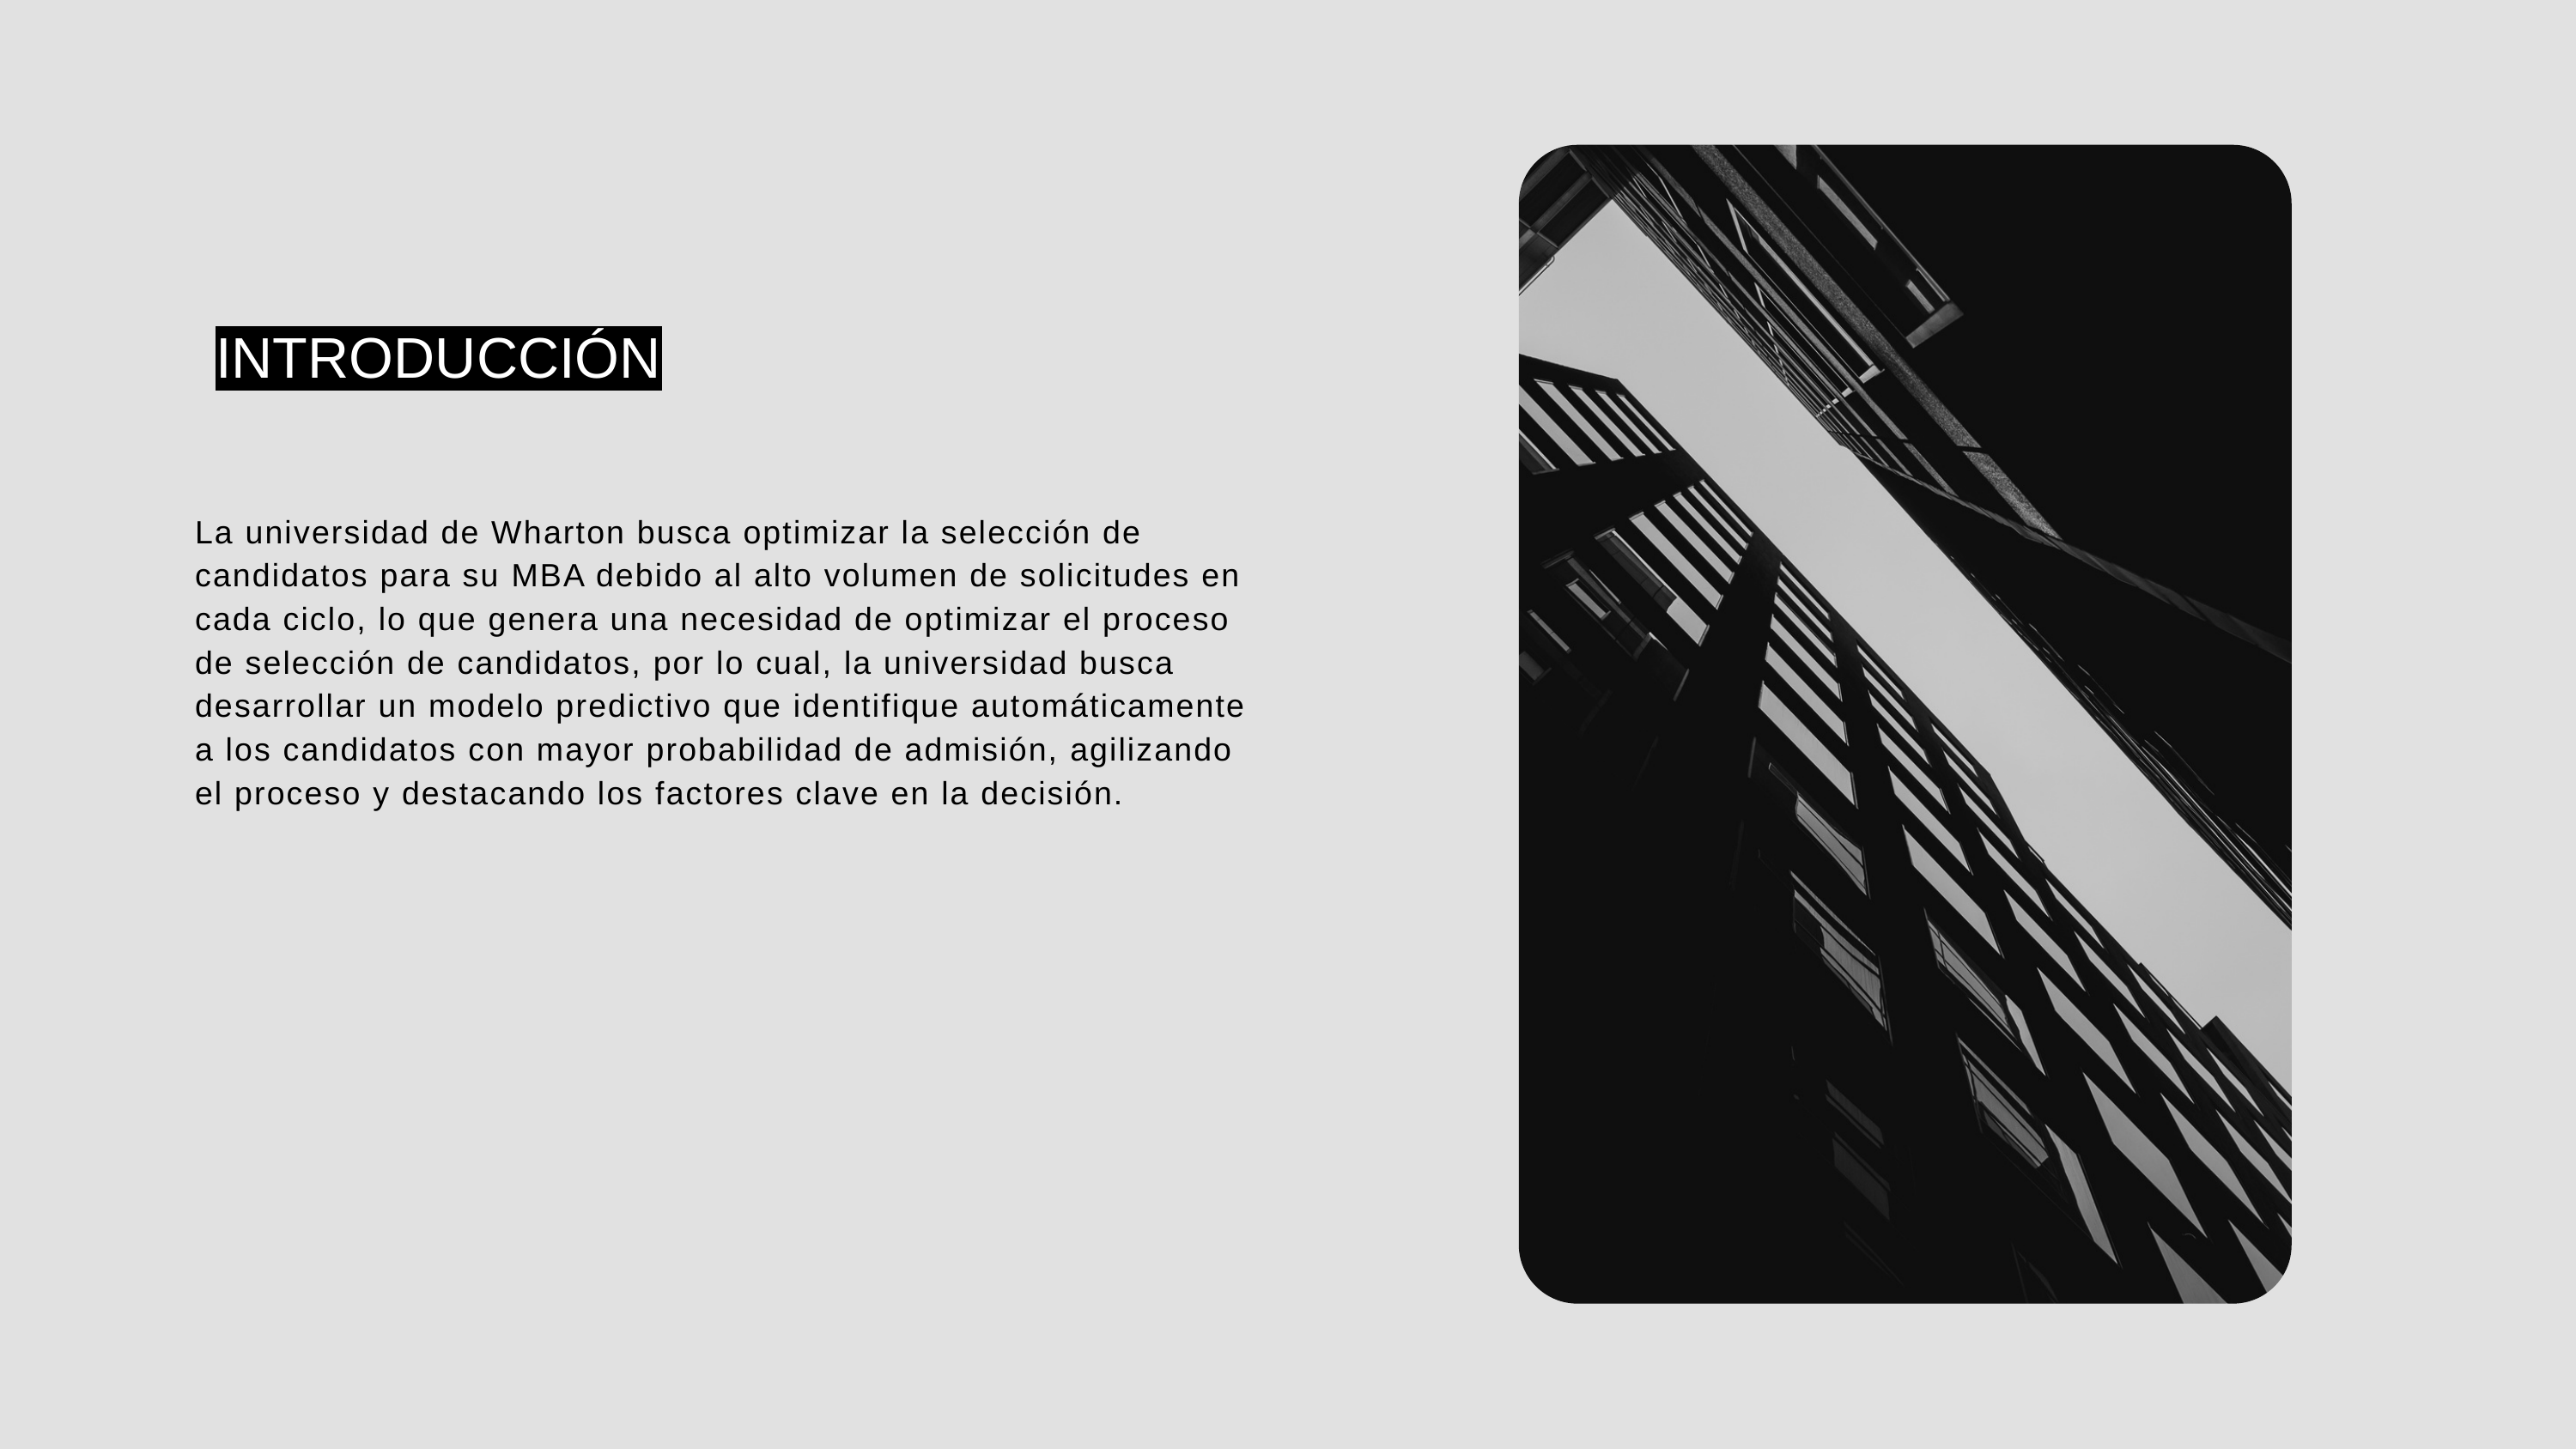

INTRODUCCIÓN
La universidad de Wharton busca optimizar la selección de candidatos para su MBA debido al alto volumen de solicitudes en cada ciclo, lo que genera una necesidad de optimizar el proceso de selección de candidatos, por lo cual, la universidad busca desarrollar un modelo predictivo que identifique automáticamente a los candidatos con mayor probabilidad de admisión, agilizando el proceso y destacando los factores clave en la decisión.